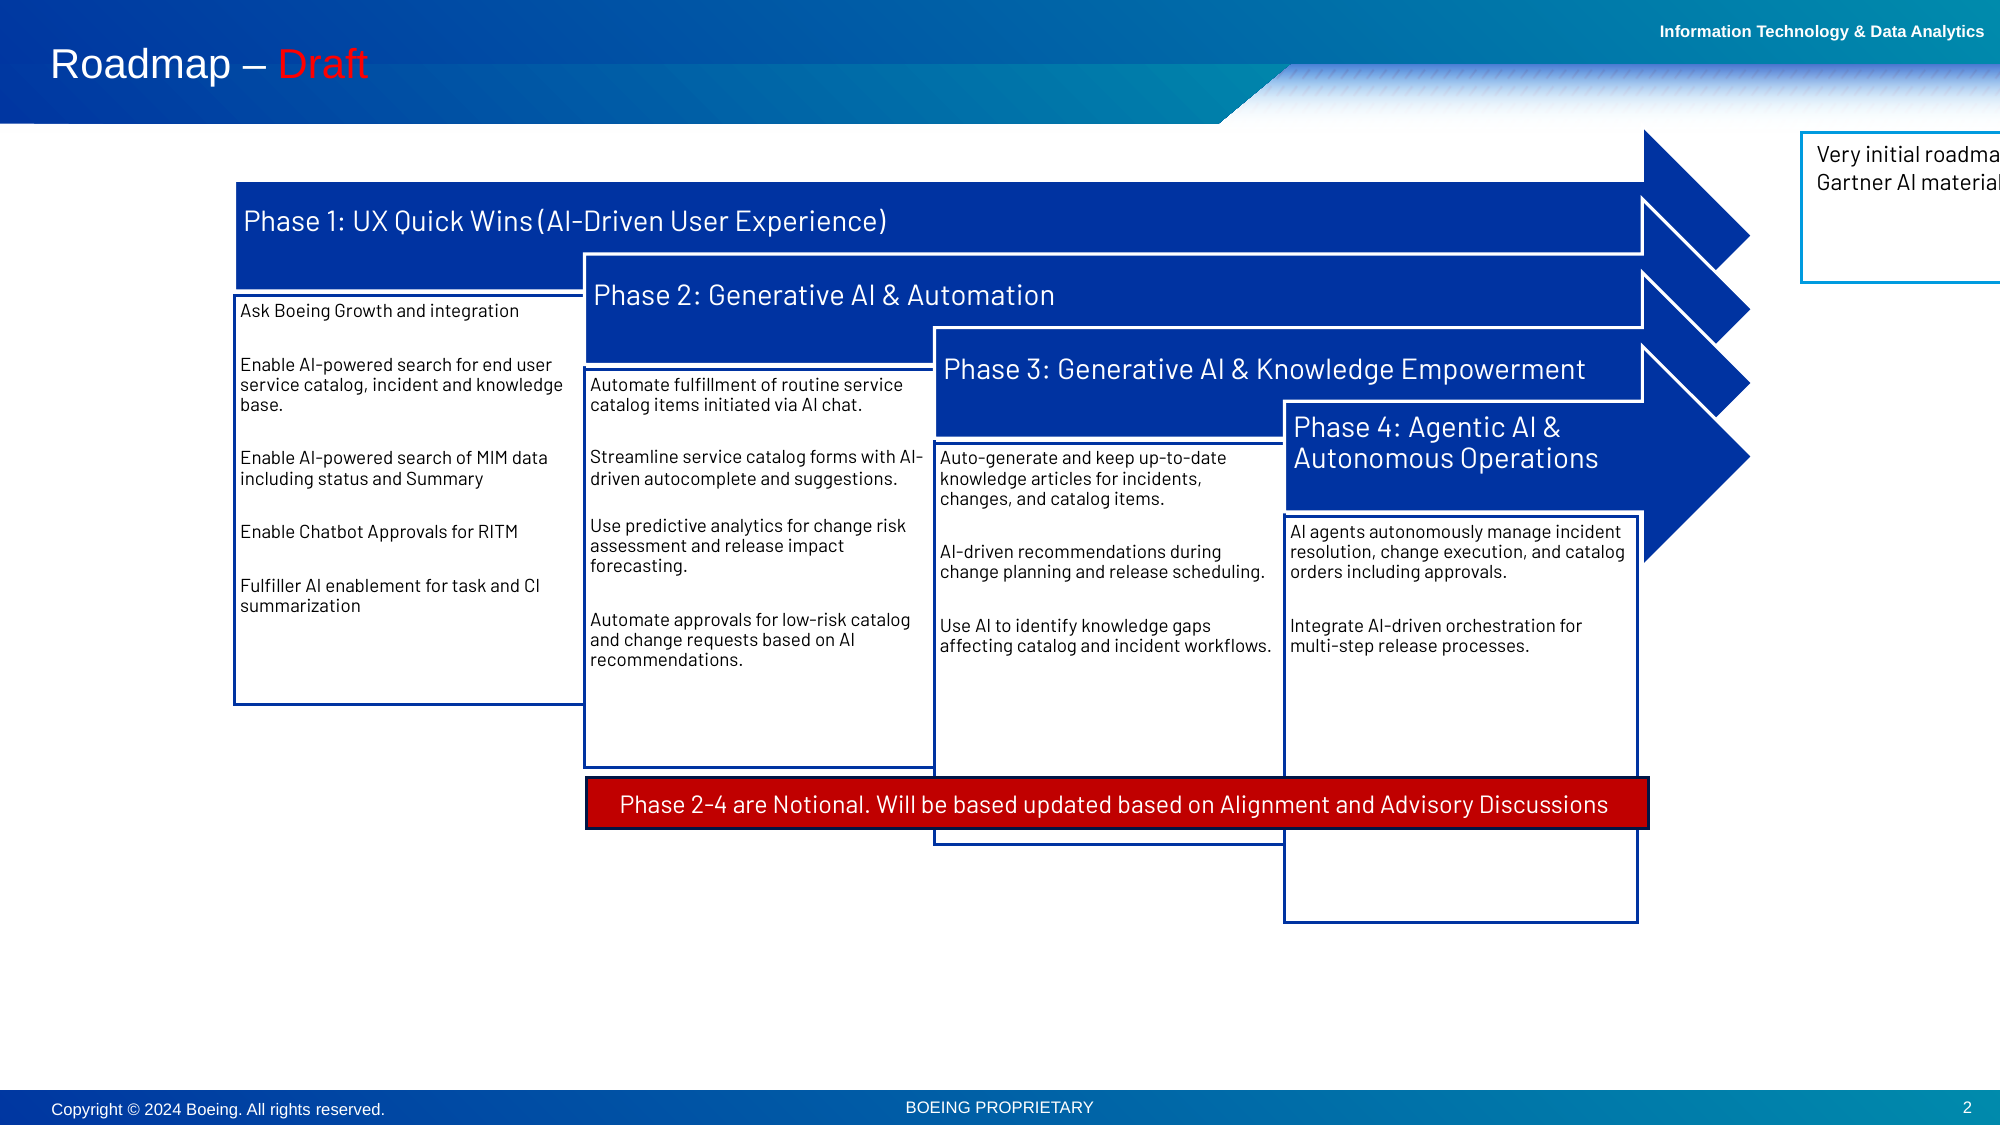

# Roadmap – Draft
Phase 1: UX Quick Wins (AI-Driven User Experience)
Ask Boeing Growth and integration

Enable AI-powered search for end user service catalog, incident and knowledge base.

Enable AI-powered search of MIM data including status and Summary

Enable Chatbot Approvals for RITM

Fulfiller AI enablement for task and CI summarization
Phase 2: Generative AI & Automation
Automate fulfillment of routine service catalog items initiated via AI chat.

Streamline service catalog forms with AI-driven autocomplete and suggestions.

Use predictive analytics for change risk assessment and release impact forecasting.

Automate approvals for low-risk catalog and change requests based on AI recommendations.
Phase 3: Generative AI & Knowledge Empowerment
Auto-generate and keep up-to-date knowledge articles for incidents, changes, and catalog items.

AI-driven recommendations during change planning and release scheduling.

Use AI to identify knowledge gaps affecting catalog and incident workflows.
Phase 4: Agentic AI & Autonomous Operations
AI agents autonomously manage incident resolution, change execution, and catalog orders including approvals.

Integrate AI-driven orchestration for multi-step release processes.
Very initial roadmap.  Based in part on Gartner AI material.

Phase 2-4 are Notional. Will be based updated based on Alignment and Advisory Discussions
2